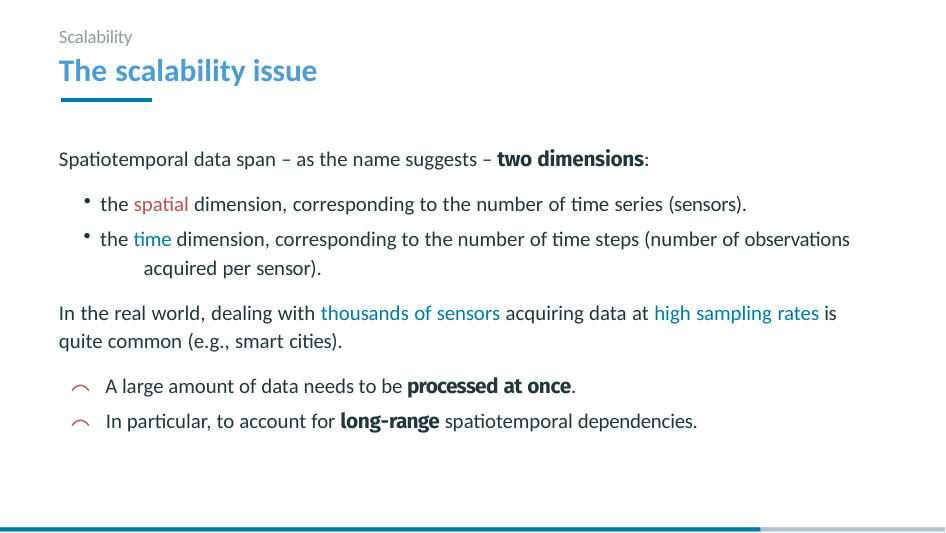

Scalability
# The scalability issue

Spatiotemporal data span – as the name suggests – two dimensions:
the spatial dimension, corresponding to the number of time series (sensors).
the time dimension, corresponding to the number of time steps (number of observations 	acquired per sensor).
In the real world, dealing with thousands of sensors acquiring data at high sampling rates is quite common (e.g., smart cities).
⌢ A large amount of data needs to be processed at once.
⌢ In particular, to account for long-range spatiotemporal dependencies.